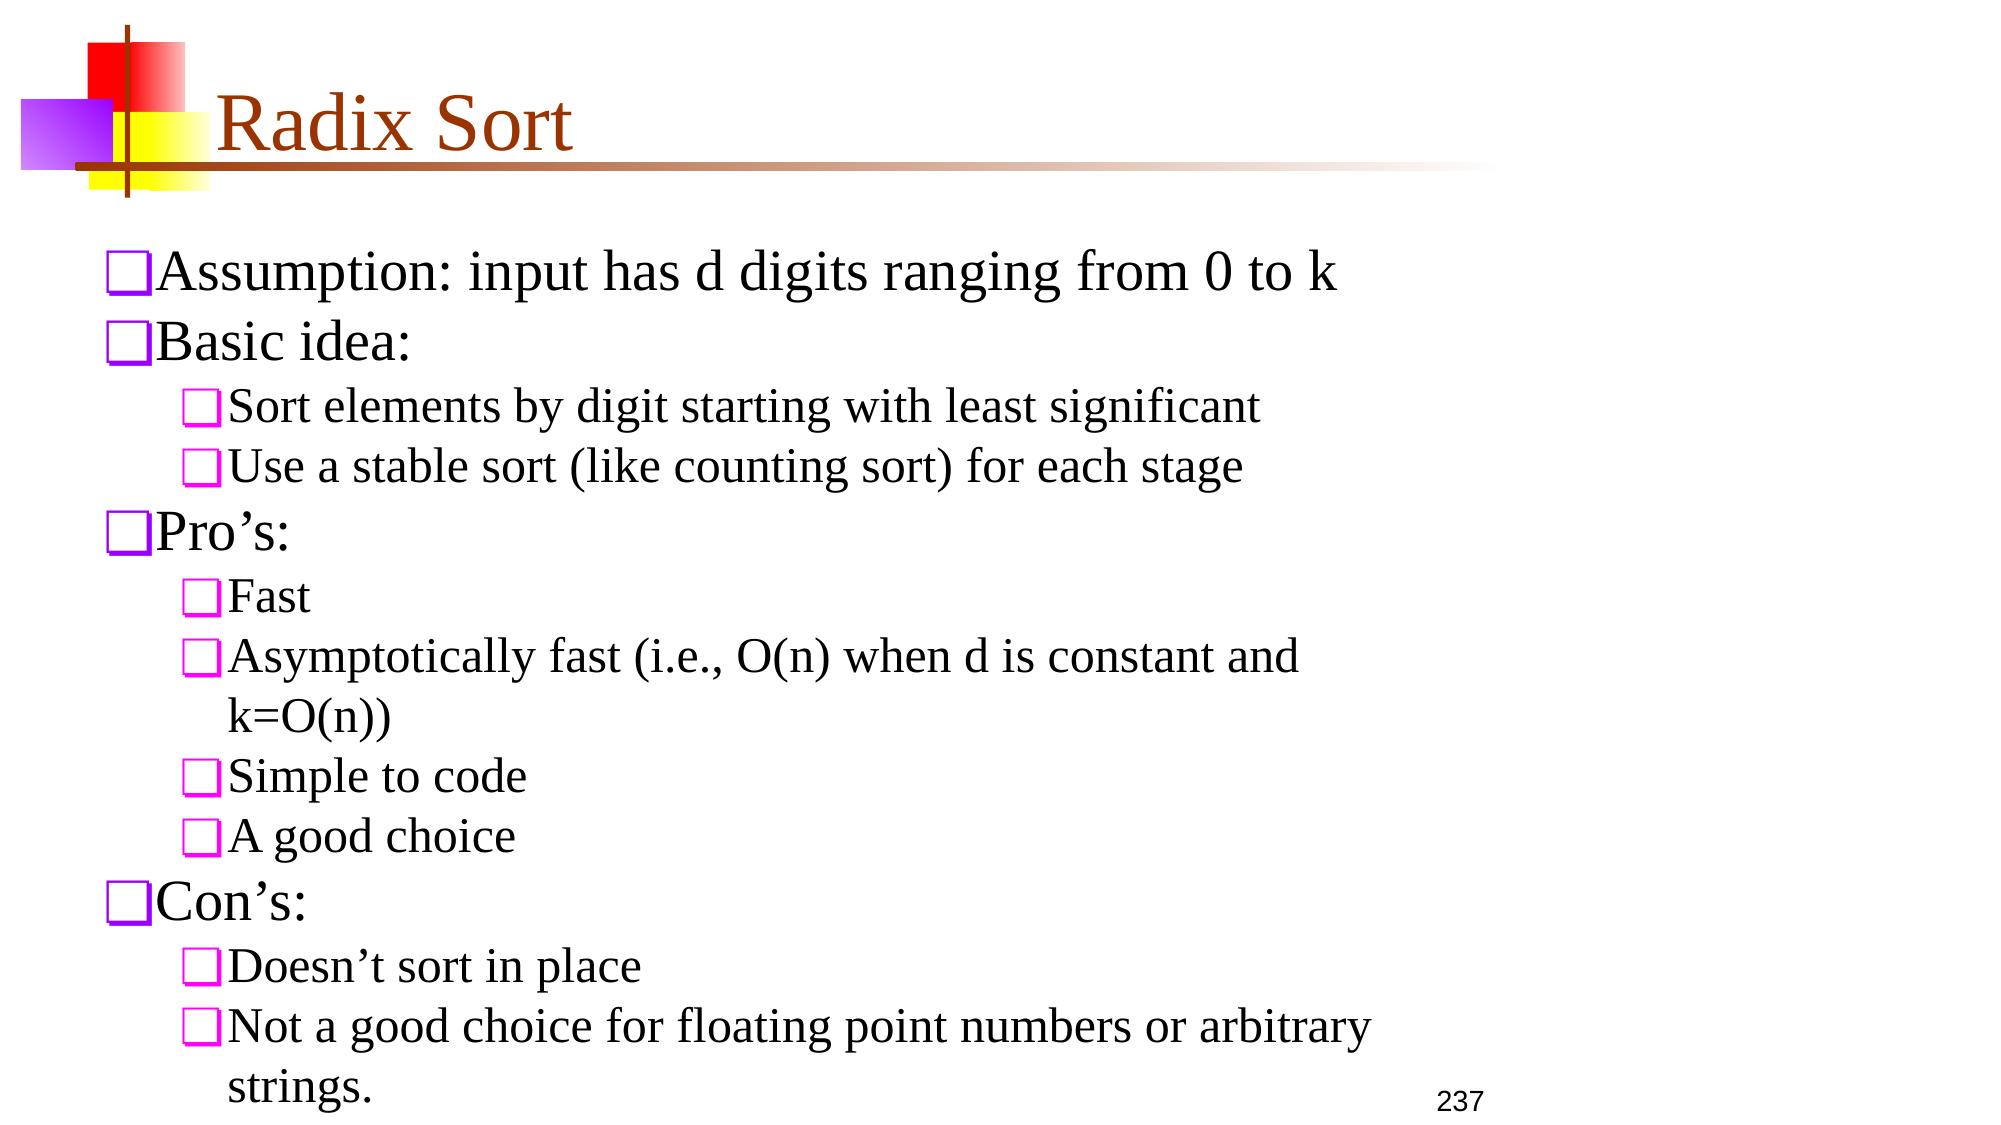

# Radix Sort
Assumption: input has d digits ranging from 0 to k
Basic idea:
Sort elements by digit starting with least significant
Use a stable sort (like counting sort) for each stage
Pro’s:
Fast
Asymptotically fast (i.e., O(n) when d is constant and k=O(n))
Simple to code
A good choice
Con’s:
Doesn’t sort in place
Not a good choice for floating point numbers or arbitrary strings.

237